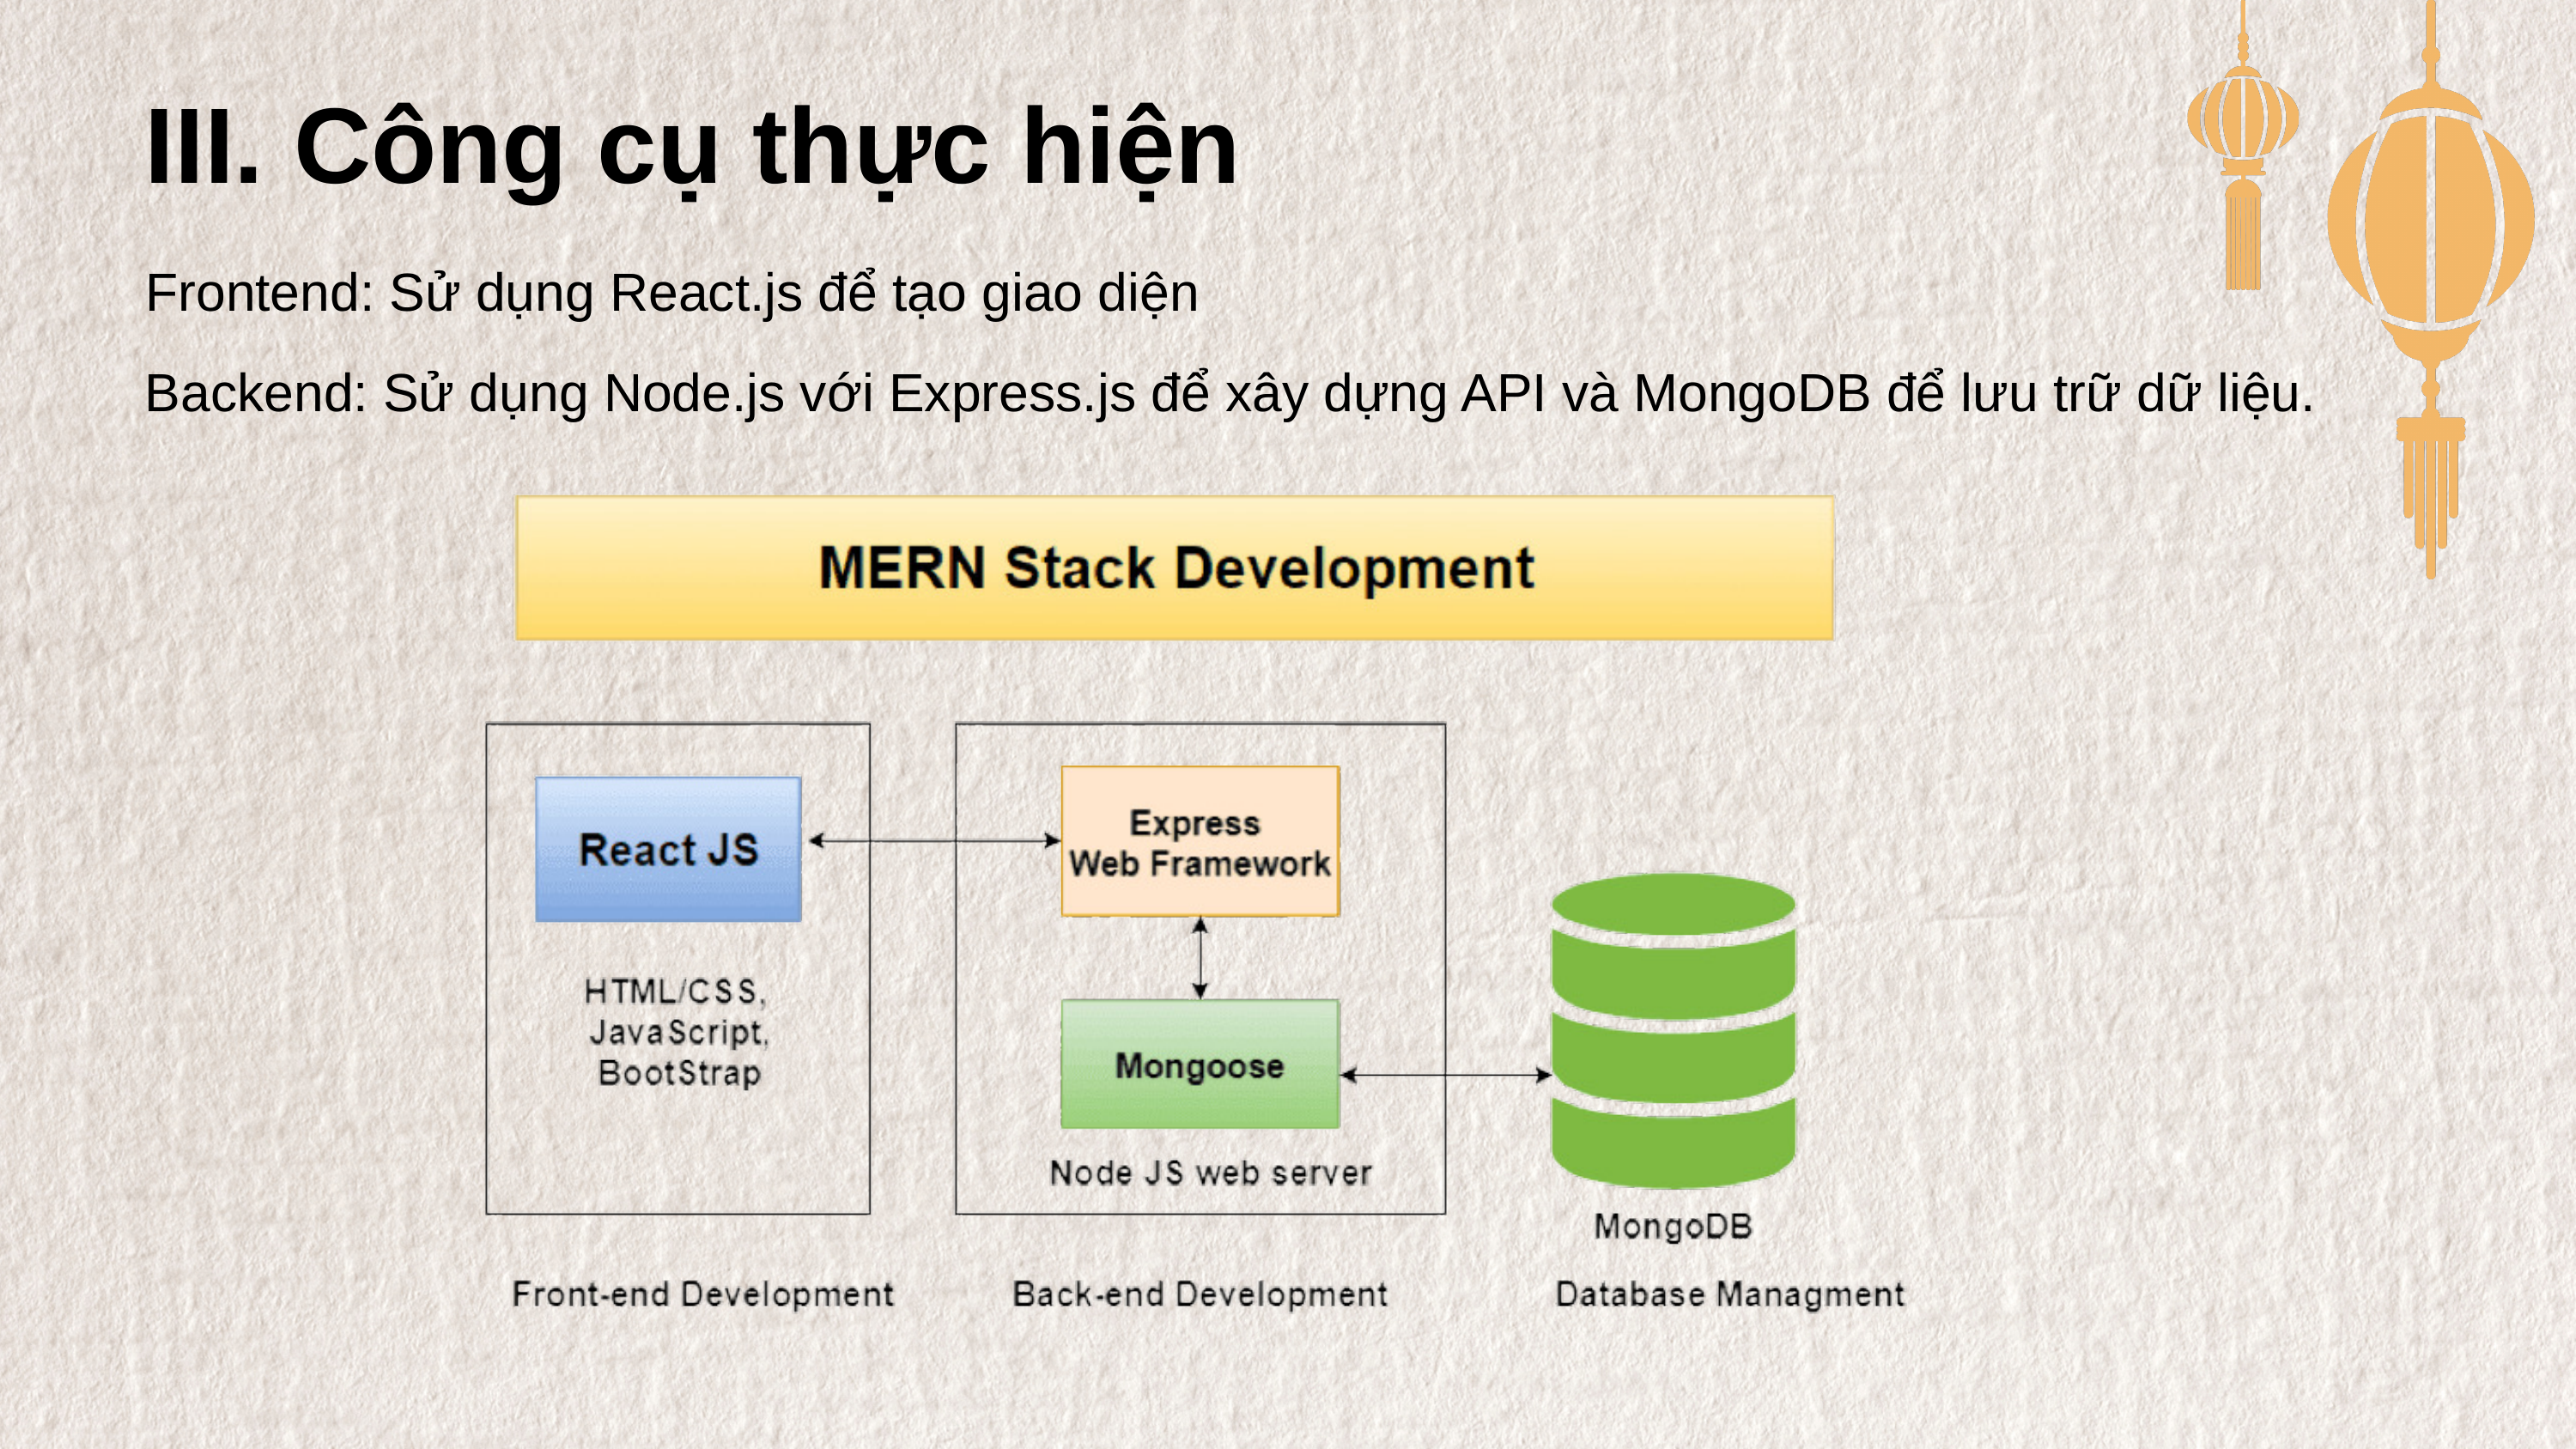

III. Công cụ thực hiện
Frontend: Sử dụng React.js để tạo giao diện
Backend: Sử dụng Node.js với Express.js để xây dựng API và MongoDB để lưu trữ dữ liệu.